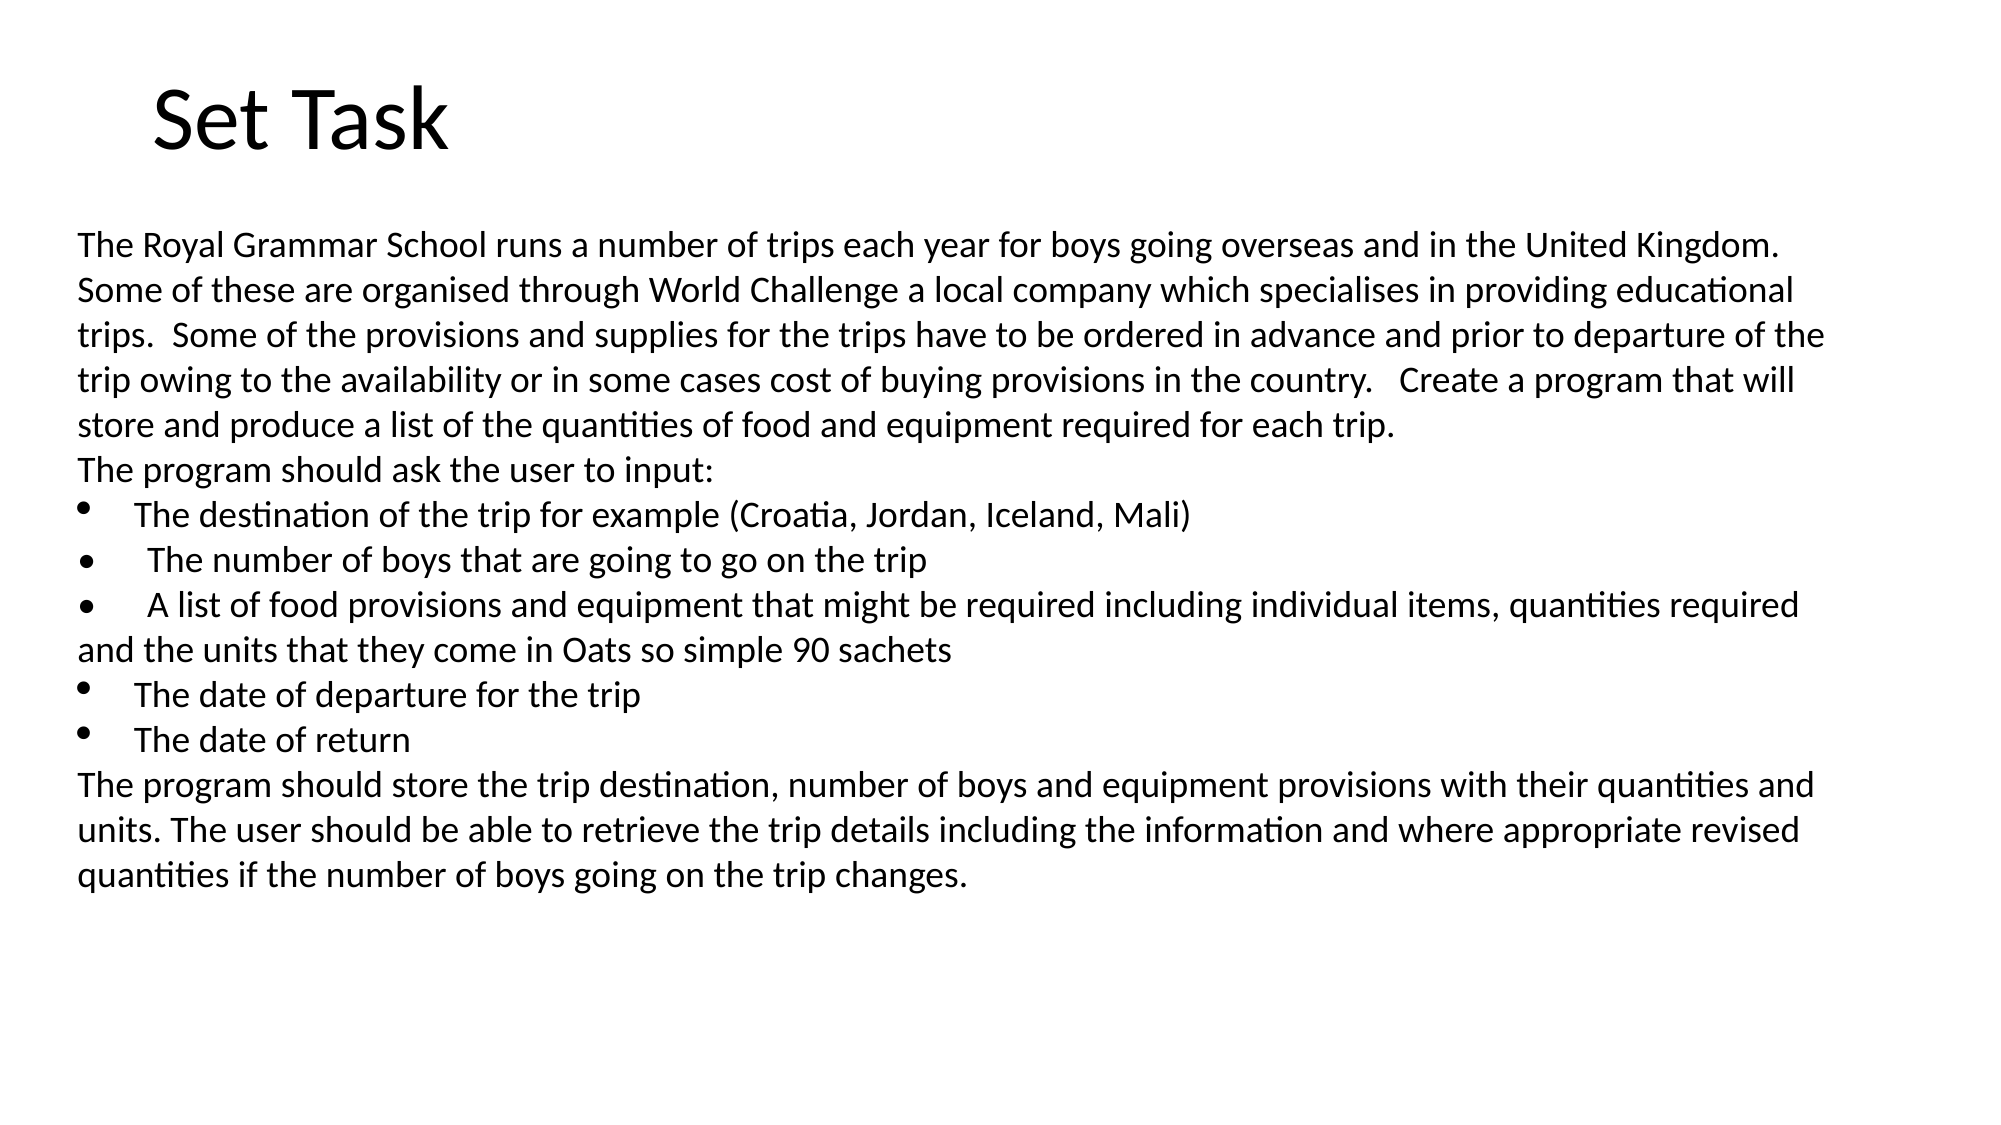

# Set Task

The Royal Grammar School runs a number of trips each year for boys going overseas and in the United Kingdom. Some of these are organised through World Challenge a local company which specialises in providing educational trips.  Some of the provisions and supplies for the trips have to be ordered in advance and prior to departure of the trip owing to the availability or in some cases cost of buying provisions in the country.   Create a program that will store and produce a list of the quantities of food and equipment required for each trip.
The program should ask the user to input:
The destination of the trip for example (Croatia, Jordan, Iceland, Mali)
•      The number of boys that are going to go on the trip
•      A list of food provisions and equipment that might be required including individual items, quantities required and the units that they come in Oats so simple 90 sachets
The date of departure for the trip
The date of return
The program should store the trip destination, number of boys and equipment provisions with their quantities and units. The user should be able to retrieve the trip details including the information and where appropriate revised quantities if the number of boys going on the trip changes.